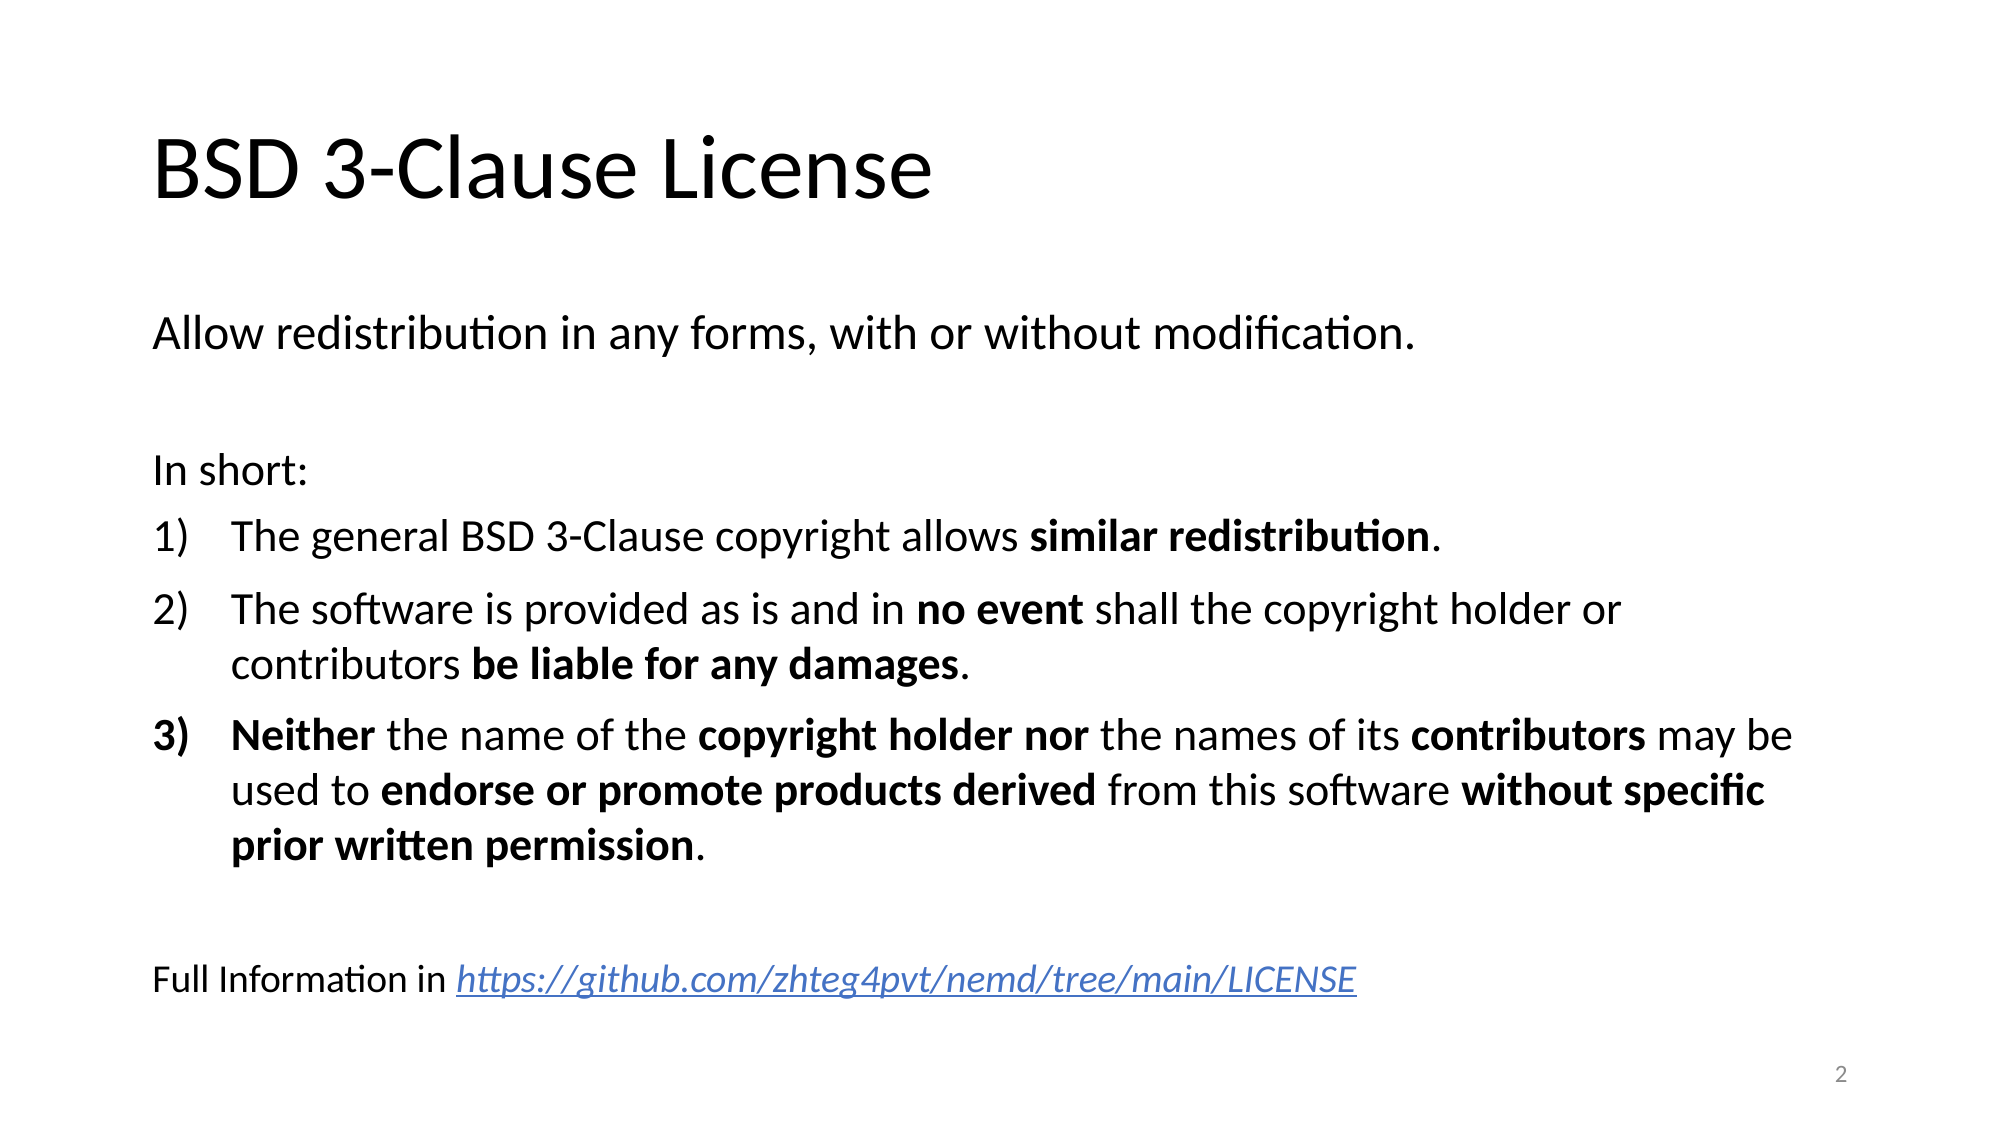

# BSD 3-Clause License
Allow redistribution in any forms, with or without modification.

In short:
The general BSD 3-Clause copyright allows similar redistribution.
The software is provided as is and in no event shall the copyright holder or contributors be liable for any damages.
Neither the name of the copyright holder nor the names of its contributors may be used to endorse or promote products derived from this software without specific prior written permission.

Full Information in https://github.com/zhteg4pvt/nemd/tree/main/LICENSE
2